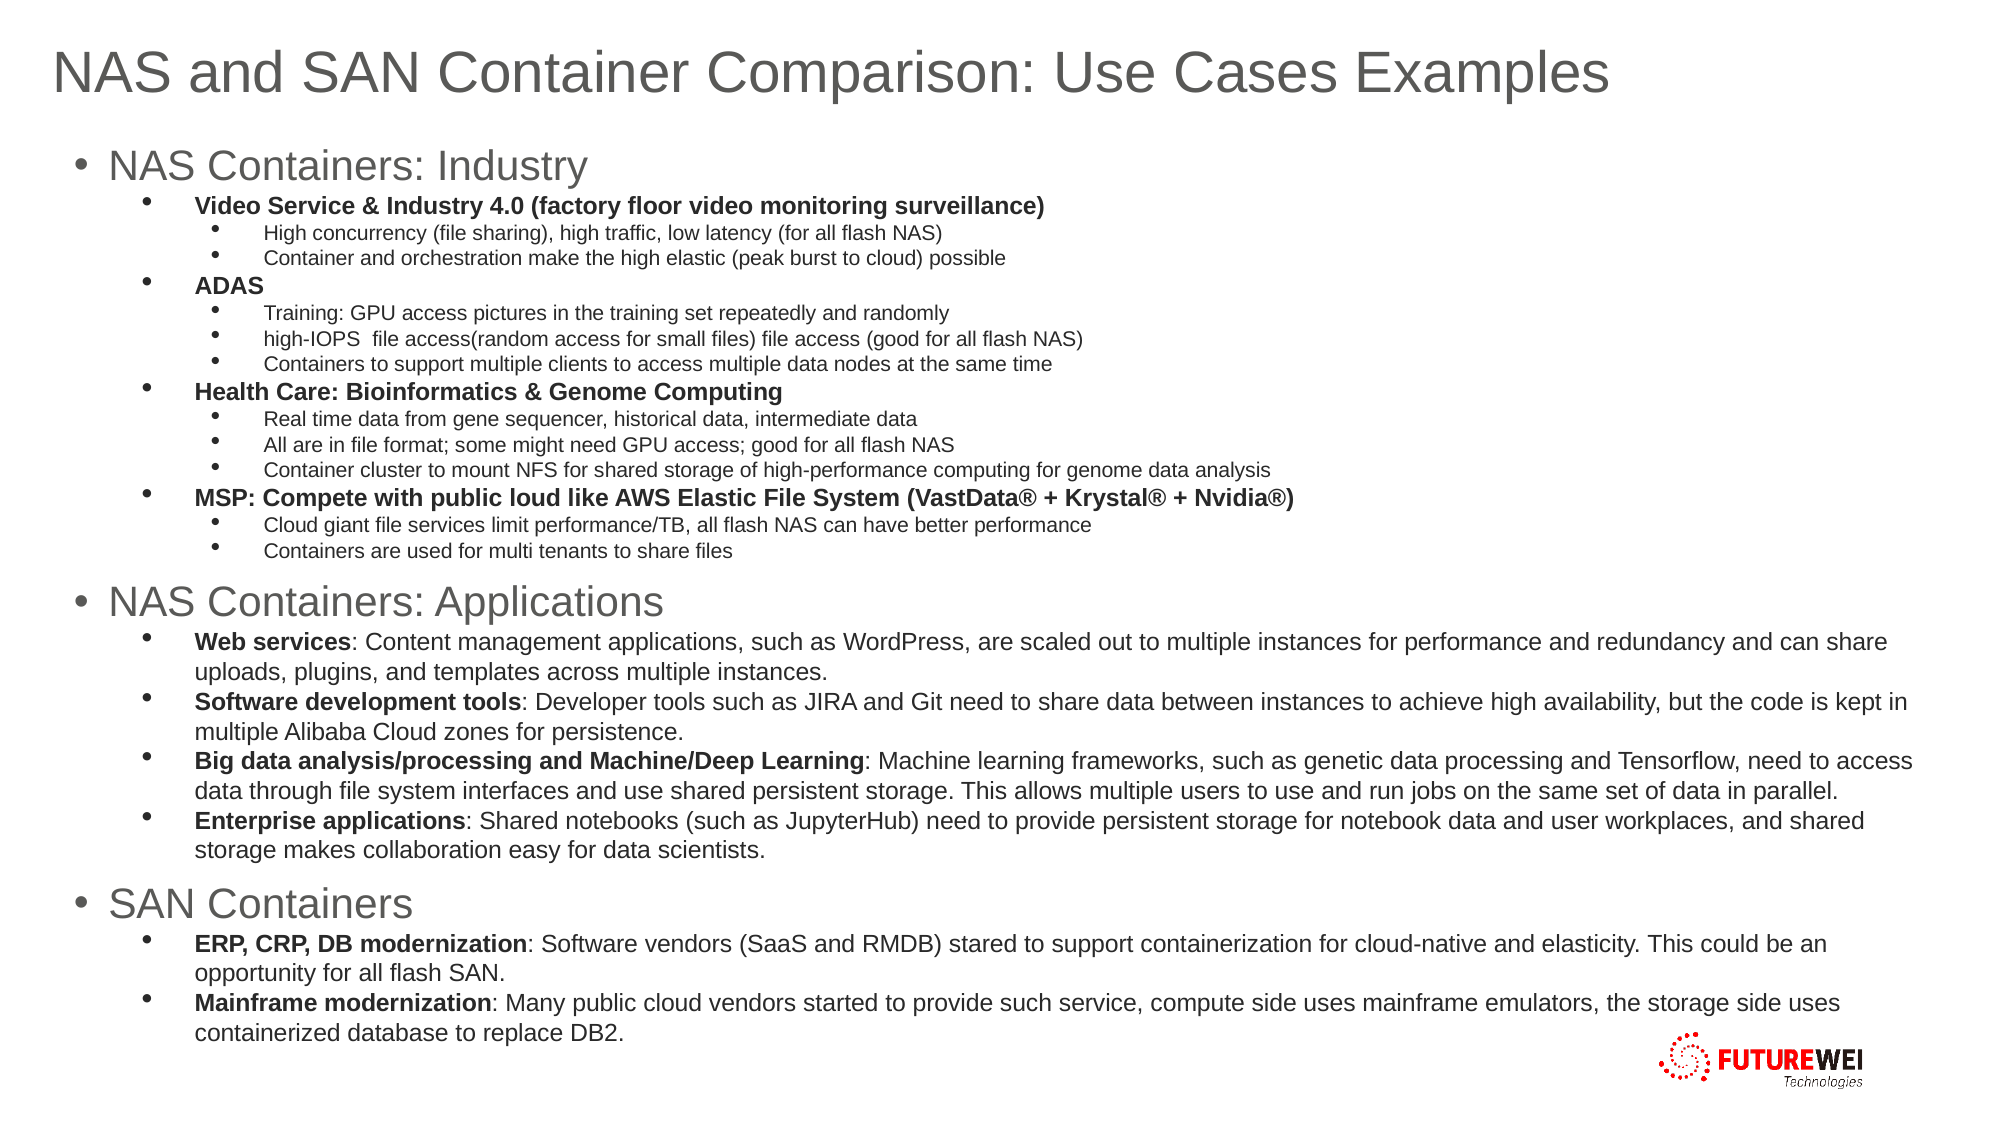

# NAS and SAN Container Comparison: Use Cases Examples
NAS Containers: Industry
Video Service & Industry 4.0 (factory floor video monitoring surveillance)
High concurrency (file sharing), high traffic, low latency (for all flash NAS)
Container and orchestration make the high elastic (peak burst to cloud) possible
ADAS
Training: GPU access pictures in the training set repeatedly and randomly
high-IOPS  file access(random access for small files) file access (good for all flash NAS)
Containers to support multiple clients to access multiple data nodes at the same time
Health Care: Bioinformatics & Genome Computing
Real time data from gene sequencer, historical data, intermediate data
All are in file format; some might need GPU access; good for all flash NAS
Container cluster to mount NFS for shared storage of high-performance computing for genome data analysis
MSP: Compete with public loud like AWS Elastic File System (VastData® + Krystal® + Nvidia®)
Cloud giant file services limit performance/TB, all flash NAS can have better performance
Containers are used for multi tenants to share files
NAS Containers: Applications
Web services: Content management applications, such as WordPress, are scaled out to multiple instances for performance and redundancy and can share uploads, plugins, and templates across multiple instances.
Software development tools: Developer tools such as JIRA and Git need to share data between instances to achieve high availability, but the code is kept in multiple Alibaba Cloud zones for persistence.
Big data analysis/processing and Machine/Deep Learning: Machine learning frameworks, such as genetic data processing and Tensorflow, need to access data through file system interfaces and use shared persistent storage. This allows multiple users to use and run jobs on the same set of data in parallel.
Enterprise applications: Shared notebooks (such as JupyterHub) need to provide persistent storage for notebook data and user workplaces, and shared storage makes collaboration easy for data scientists.
SAN Containers
ERP, CRP, DB modernization: Software vendors (SaaS and RMDB) stared to support containerization for cloud-native and elasticity. This could be an opportunity for all flash SAN.
Mainframe modernization: Many public cloud vendors started to provide such service, compute side uses mainframe emulators, the storage side uses containerized database to replace DB2.